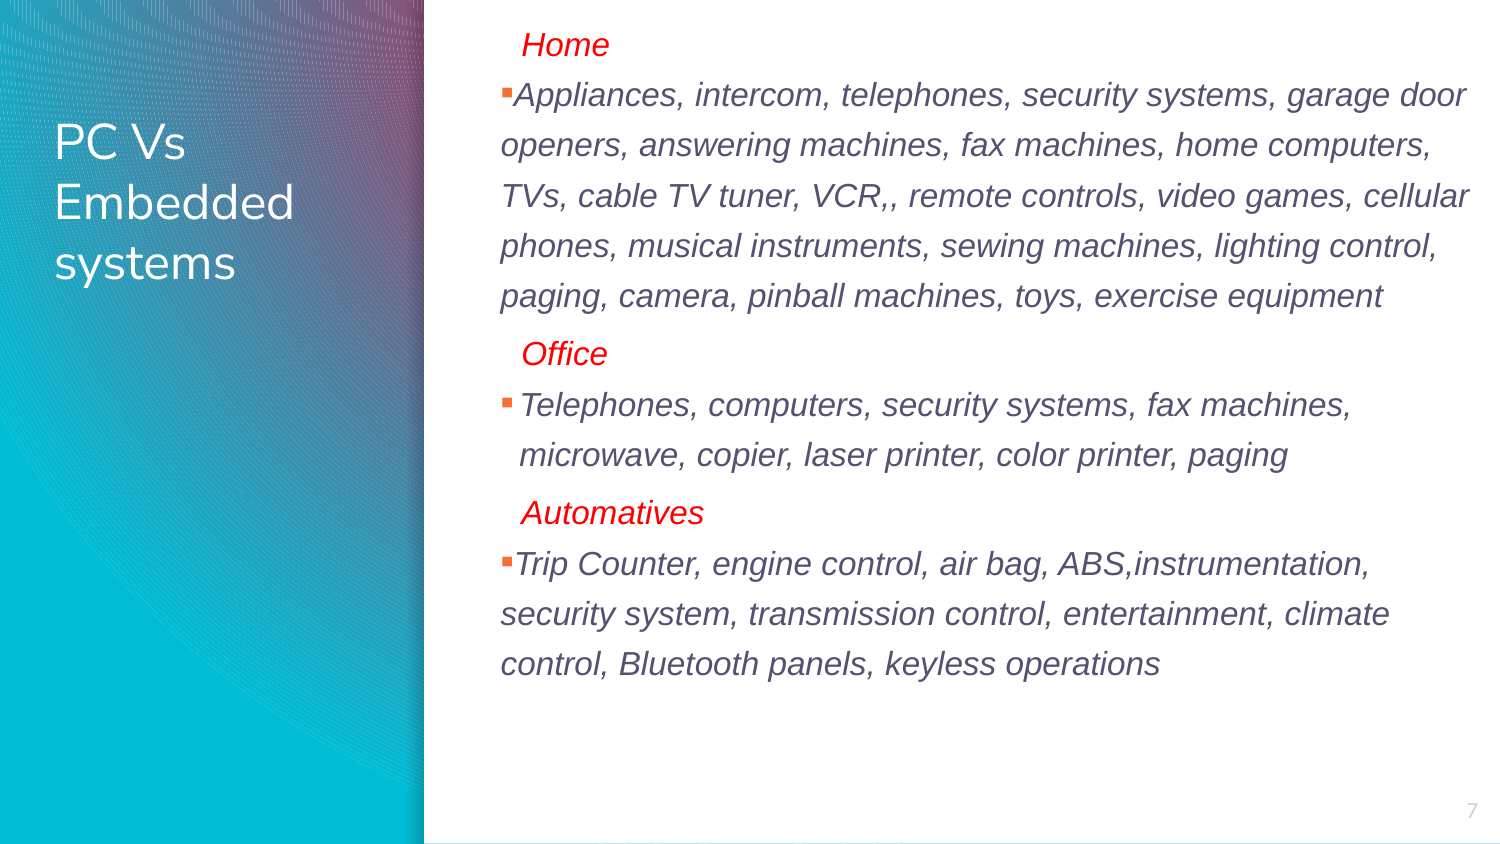

Home
Appliances, intercom, telephones, security systems, garage door openers, answering machines, fax machines, home computers, TVs, cable TV tuner, VCR,, remote controls, video games, cellular phones, musical instruments, sewing machines, lighting control, paging, camera, pinball machines, toys, exercise equipment
Office
Telephones, computers, security systems, fax machines, microwave, copier, laser printer, color printer, paging
Automatives
Trip Counter, engine control, air bag, ABS,instrumentation, security system, transmission control, entertainment, climate control, Bluetooth panels, keyless operations

# PC Vs Embedded   systems
7